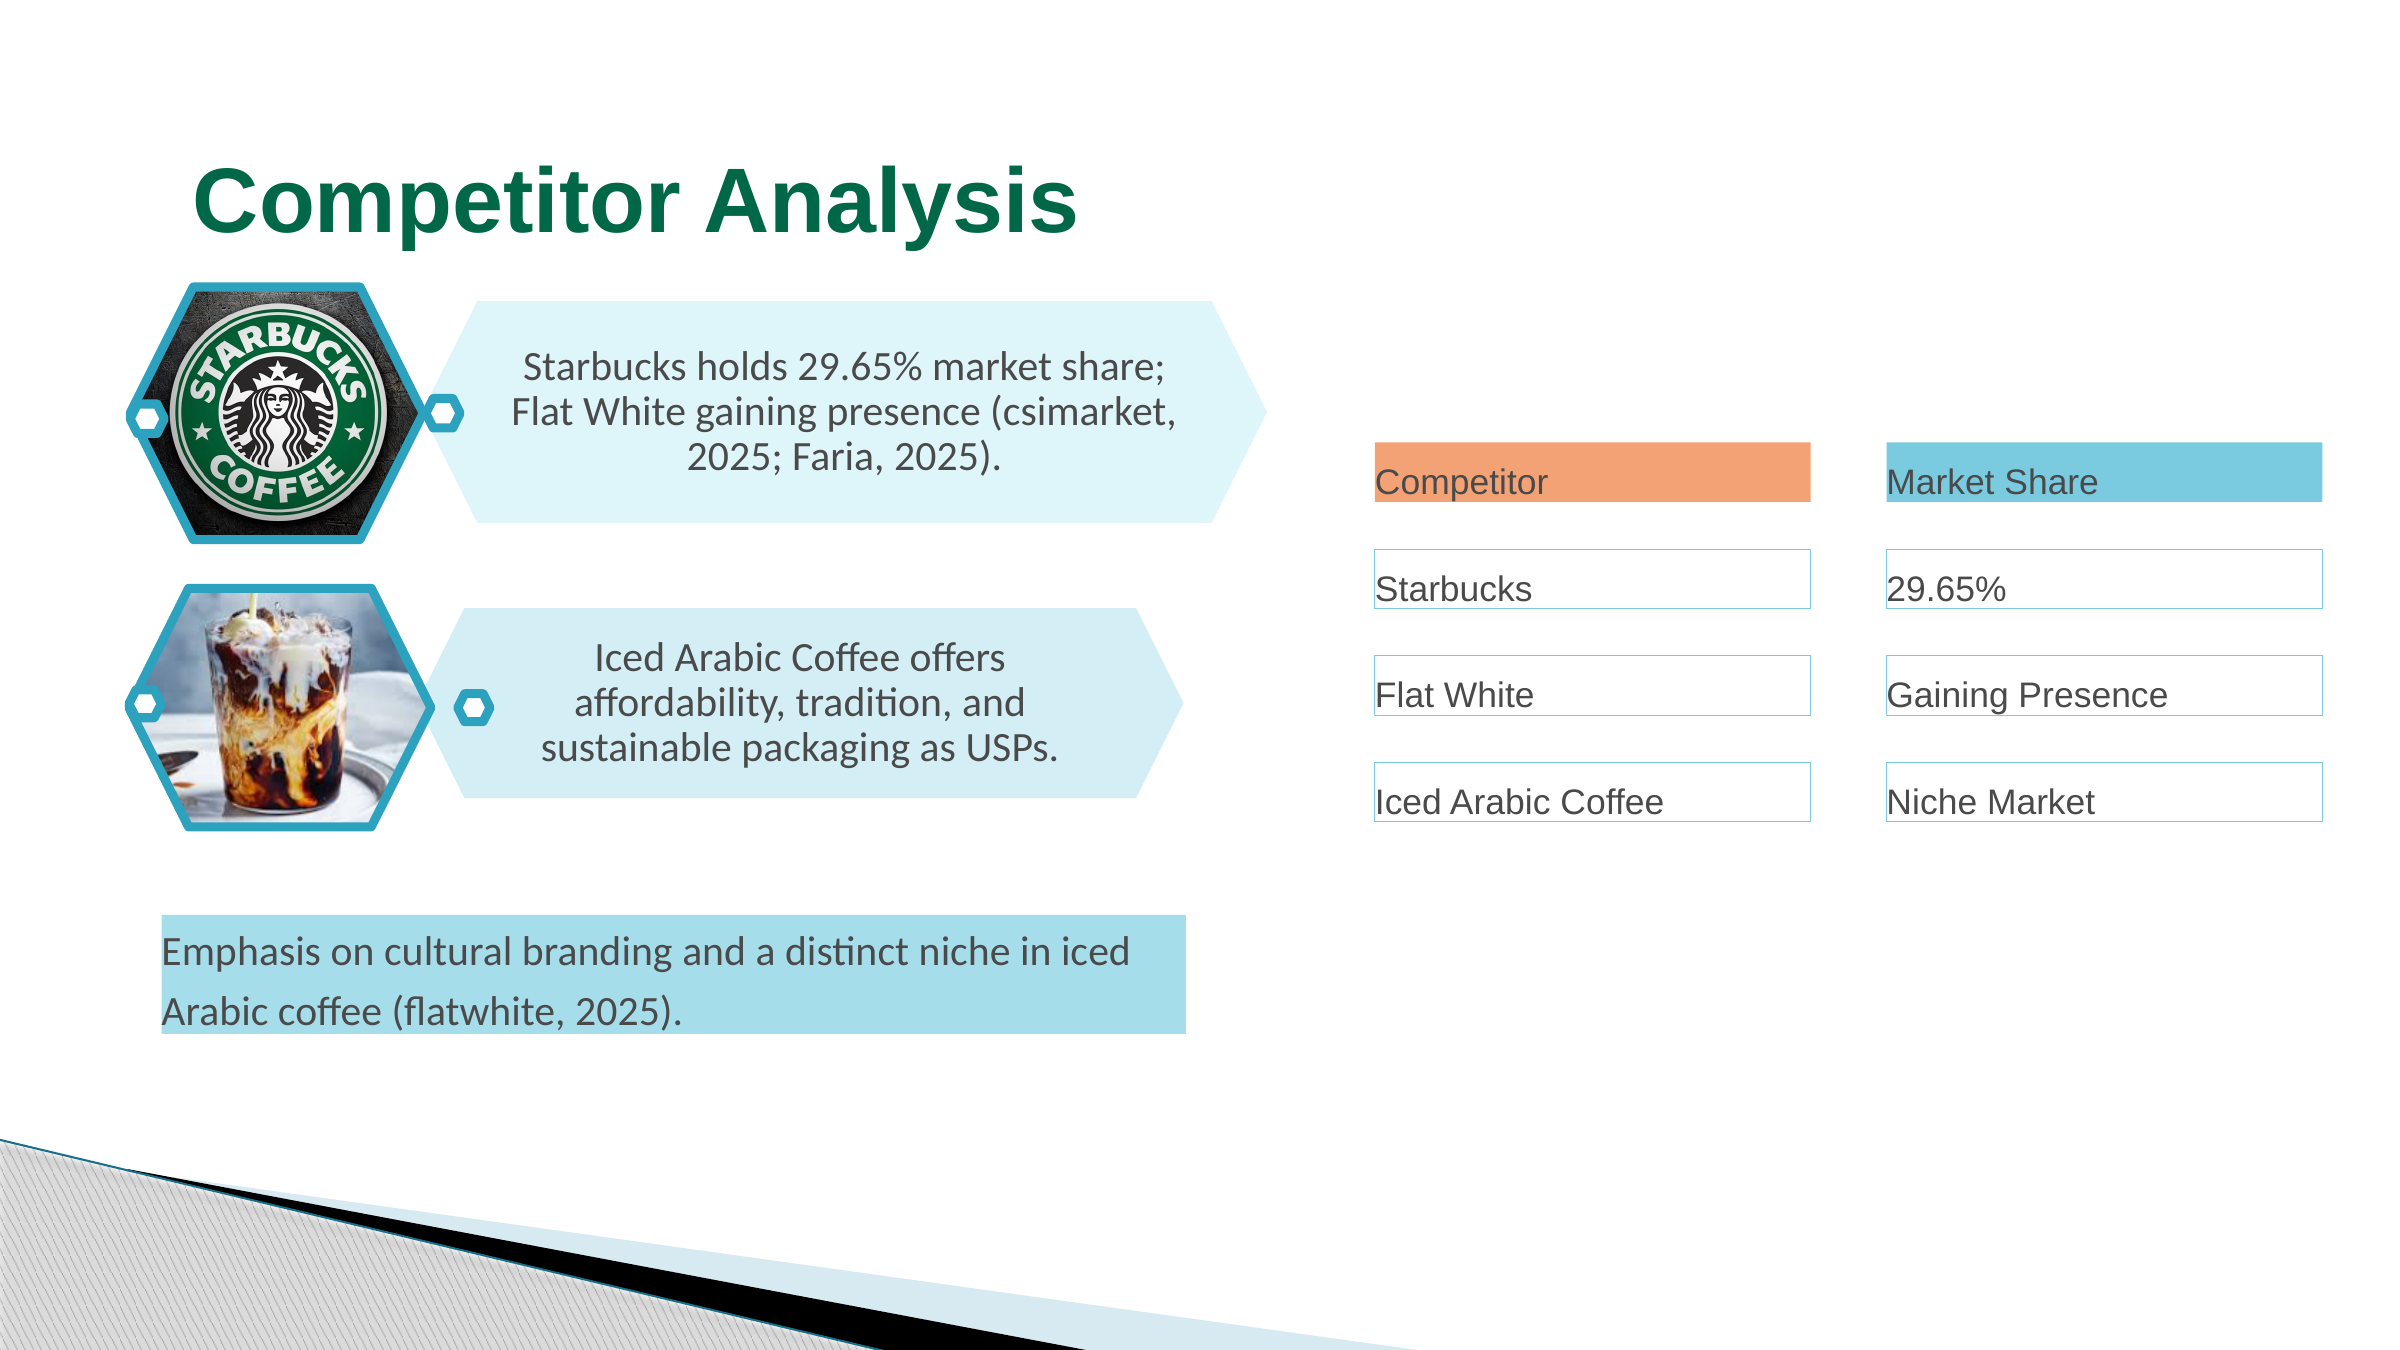

Competitor Analysis
Starbucks holds 29.65% market share; Flat White gaining presence (csimarket, 2025; Faria, 2025).
Competitor
Market Share
Starbucks
29.65%
Flat White
Gaining Presence
Iced Arabic Coffee
Niche Market
Iced Arabic Coffee offers affordability, tradition, and sustainable packaging as USPs.
Emphasis on cultural branding and a distinct niche in iced Arabic coffee (flatwhite, 2025).